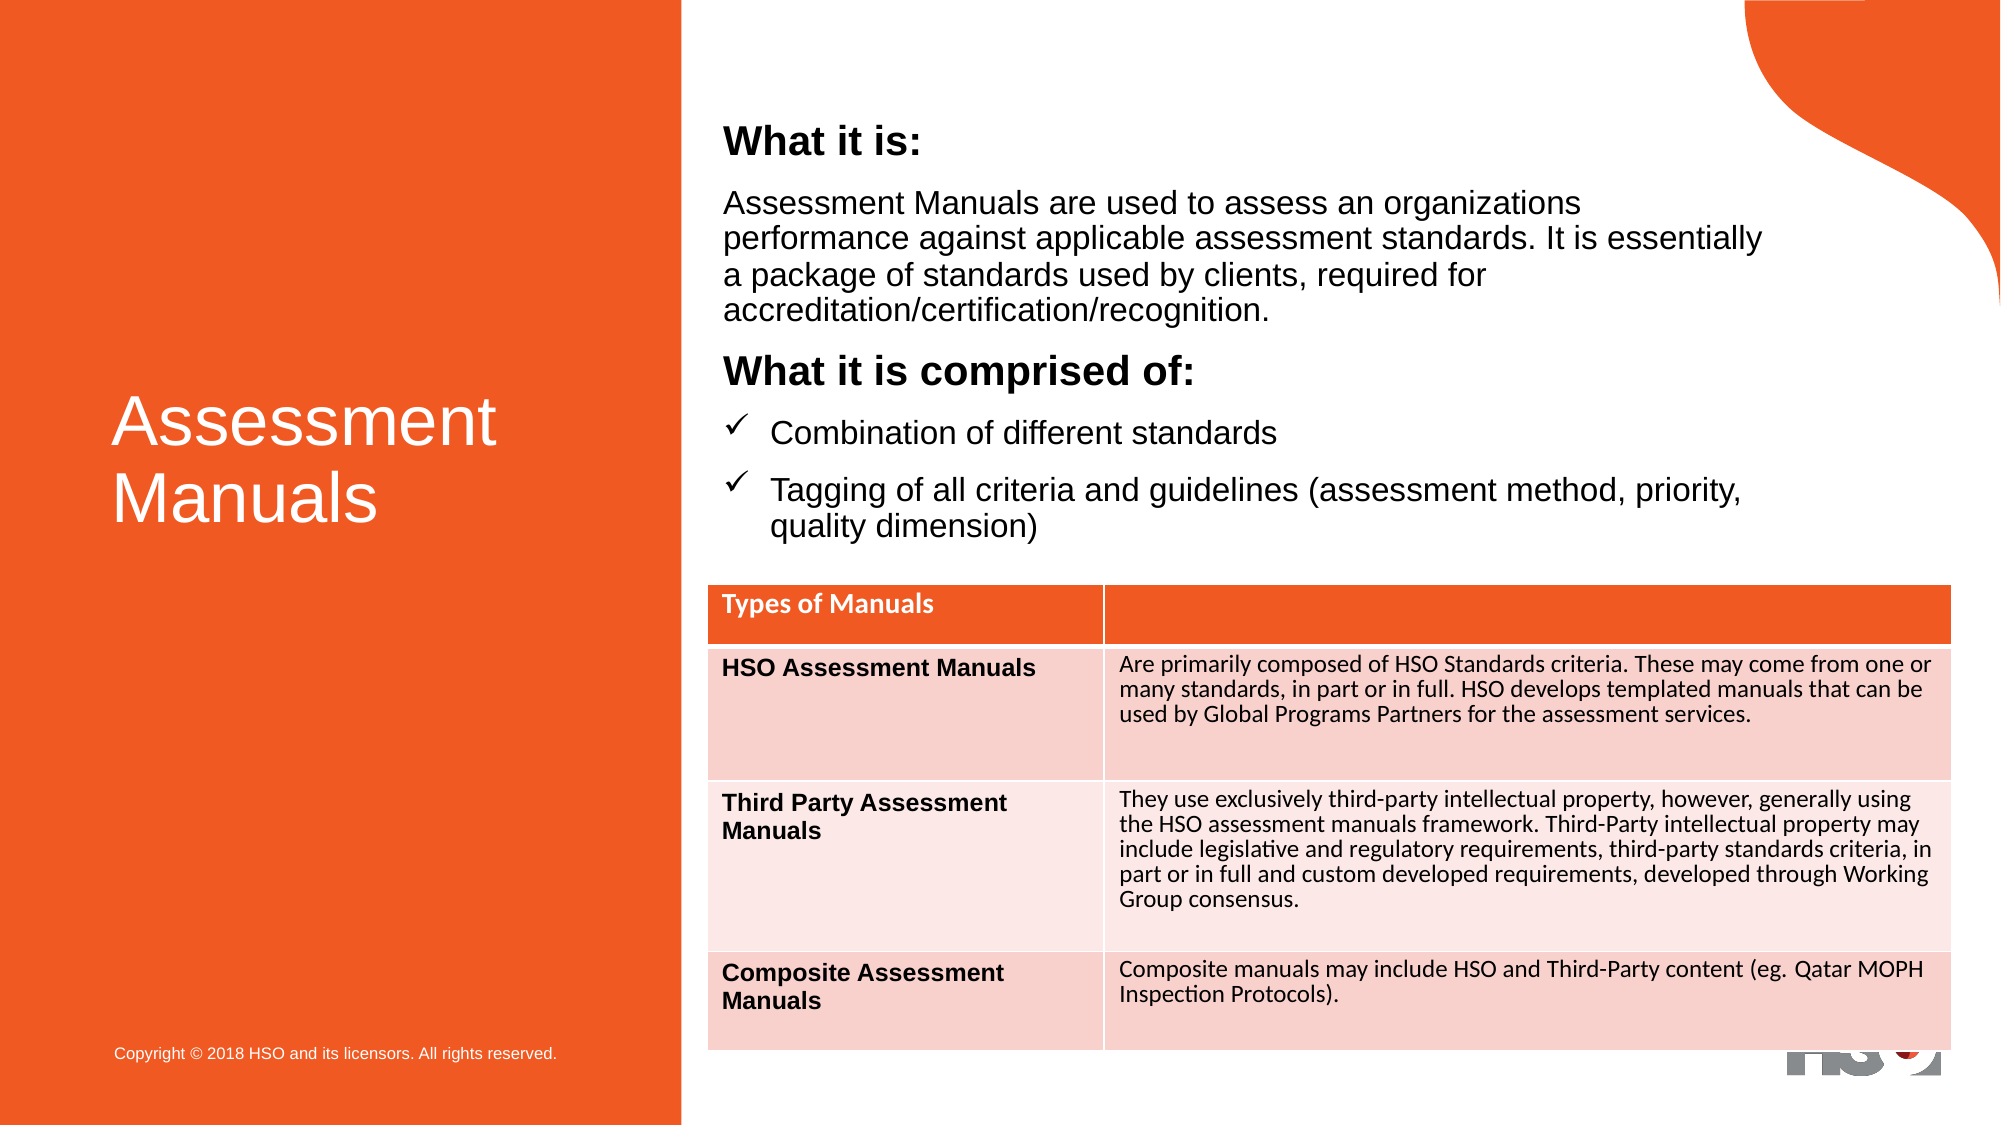

What it is:
Assessment Manuals are used to assess an organizations performance against applicable assessment standards. It is essentially a package of standards used by clients, required for accreditation/certification/recognition.
What it is comprised of:
Combination of different standards
Tagging of all criteria and guidelines (assessment method, priority, quality dimension)

# Assessment Manuals
| Types of Manuals |  |
| --- | --- |
| HSO Assessment Manuals | Are primarily composed of HSO Standards criteria. These may come from one or many standards, in part or in full. HSO develops templated manuals that can be used by Global Programs Partners for the assessment services. |
| Third Party Assessment Manuals | They use exclusively third-party intellectual property, however, generally using the HSO assessment manuals framework. Third-Party intellectual property may include legislative and regulatory requirements, third-party standards criteria, in part or in full and custom developed requirements, developed through Working Group consensus. |
| Composite Assessment Manuals | Composite manuals may include HSO and Third-Party content (eg. Qatar MOPH Inspection Protocols). |